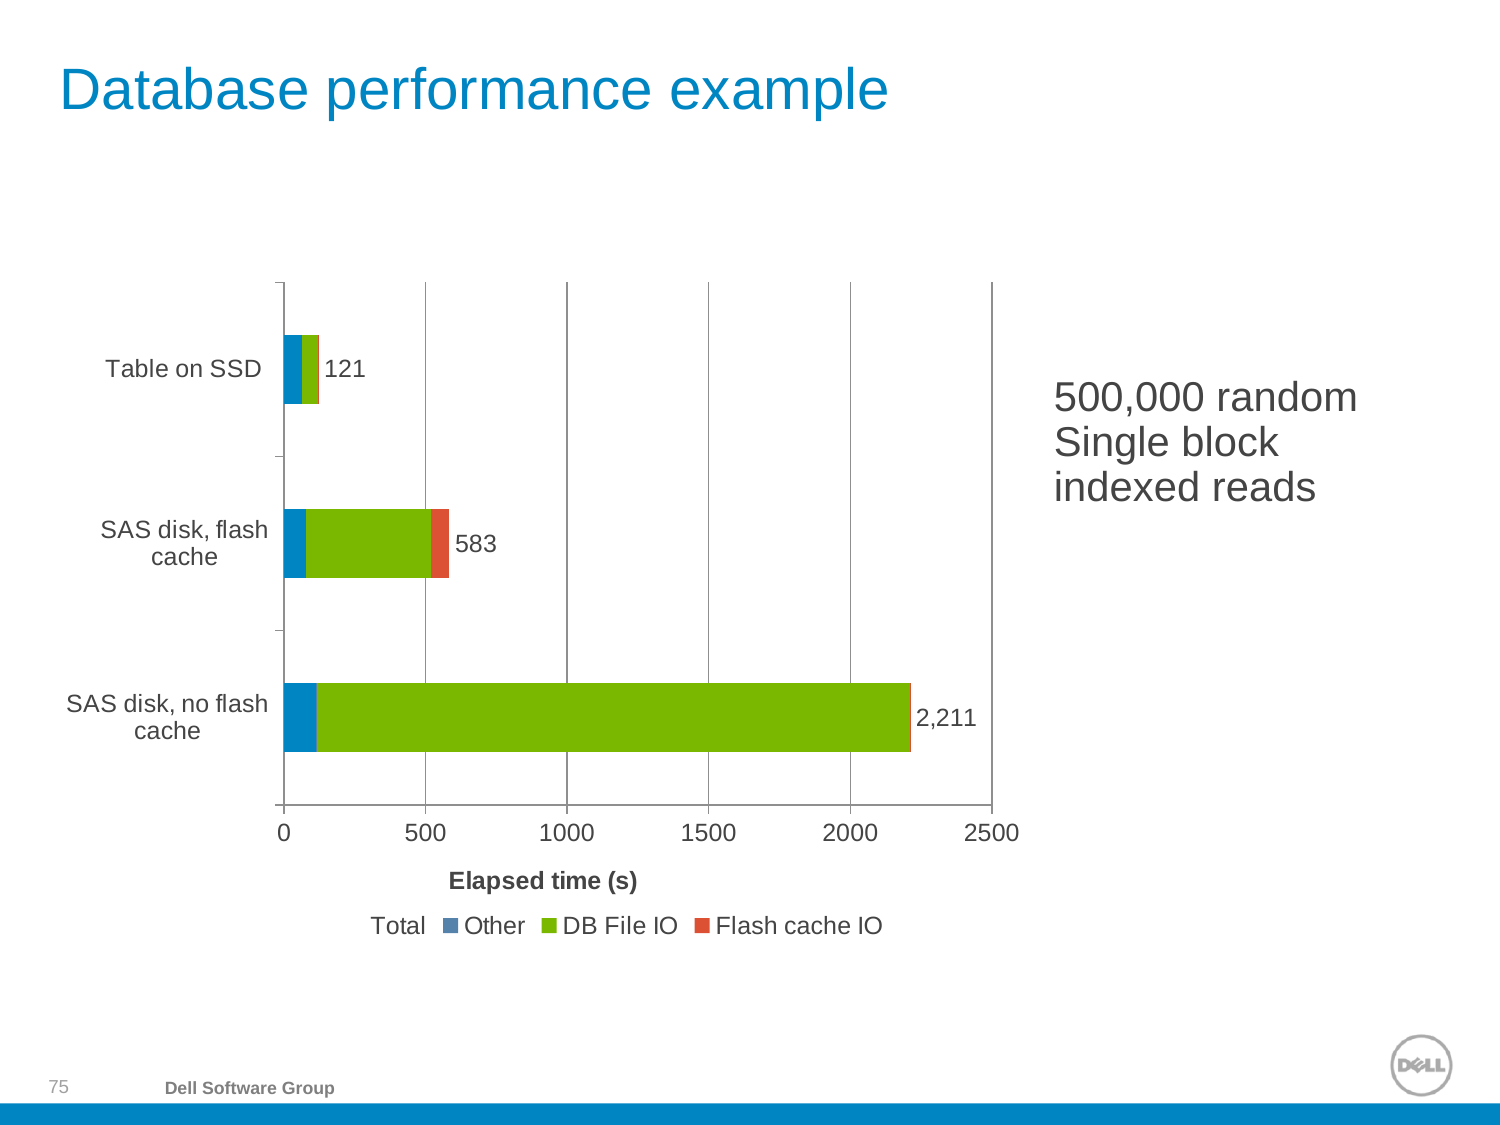

# Database performance example

### Chart

| Category | CPU | Other | DB File IO | Flash cache IO  | Total |
|---|---|---|---|---|---|
| SAS disk, no flash cache | 112.956754 | 4.4947 | 2092.559682 | 0.568924 | 2210.58006 |
| SAS disk, flash cache | 77.12325199999998 | 1.2156459999999998 | 440.90821499999834 | 63.651339 | 582.898452 |
| Table on SSD  | 62.825448 | 0.19292 | 57.84363 | 0.132387 | 120.994385 |
500,000 random Single block indexed reads